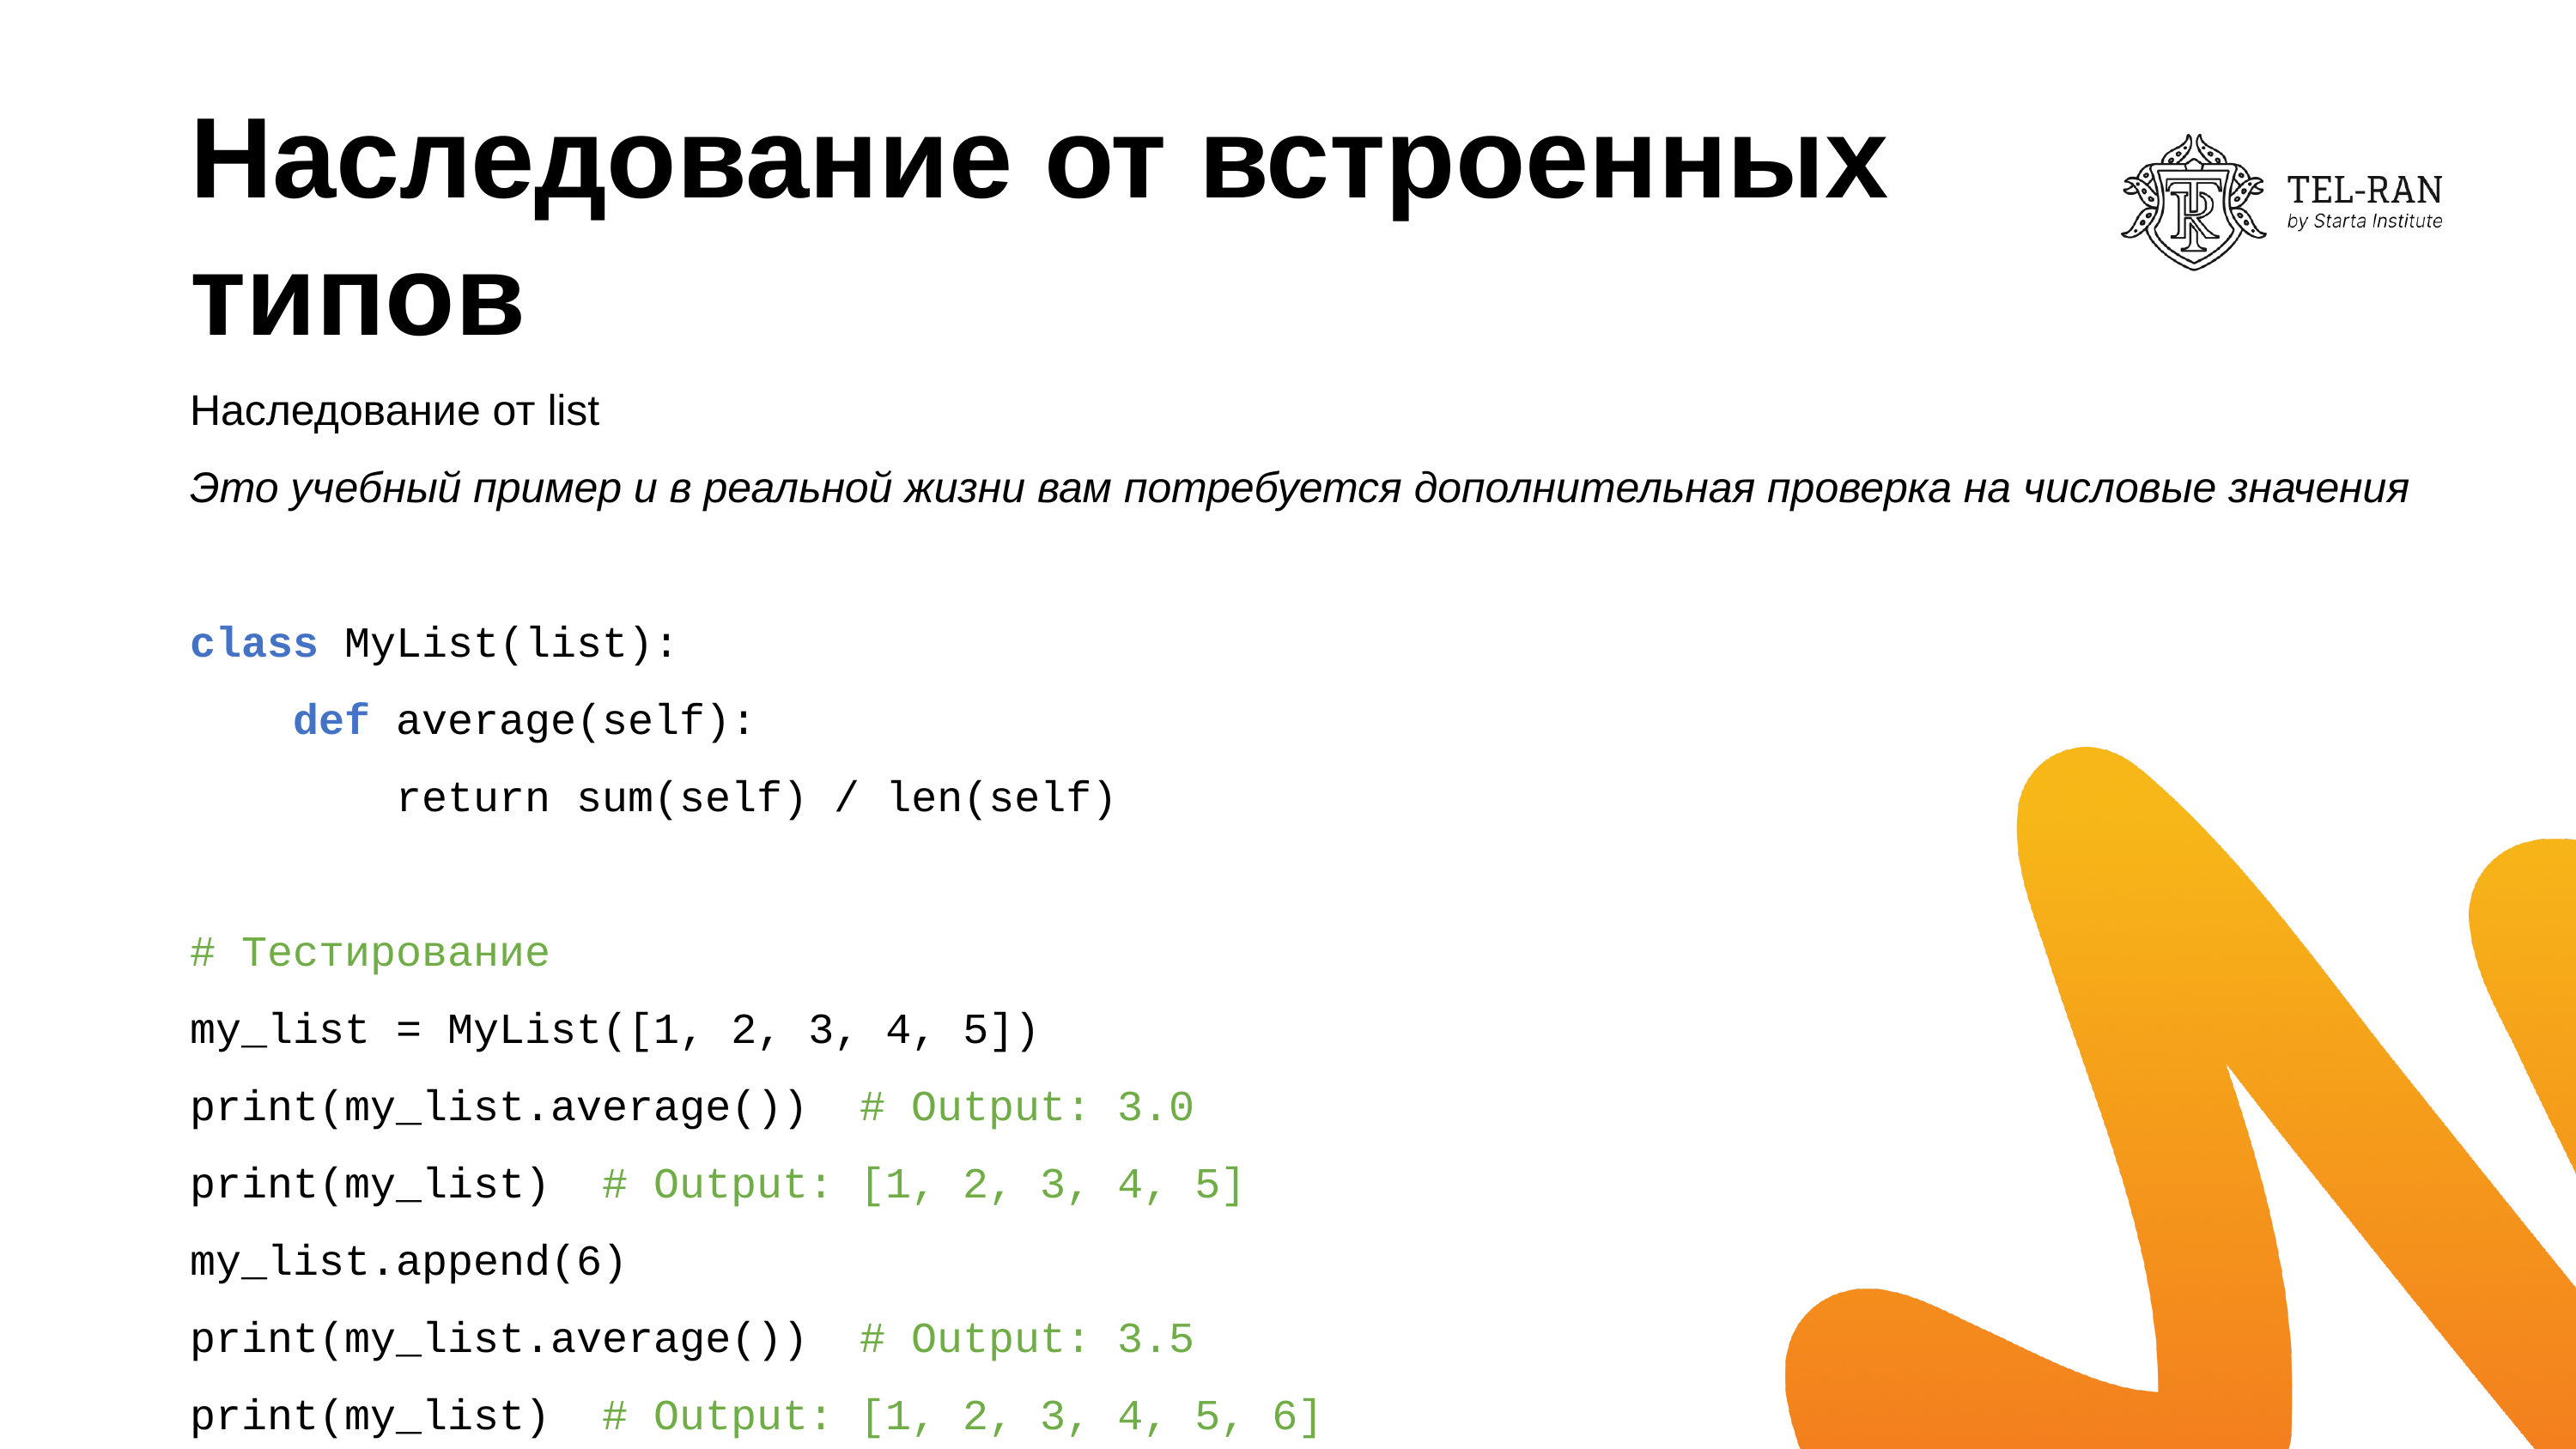

# Наследование от встроенных типов
Наследование от list
Это учебный пример и в реальной жизни вам потребуется дополнительная проверка на числовые значения

class MyList(list):
    def average(self):
        return sum(self) / len(self)

# Тестирование
my_list = MyList([1, 2, 3, 4, 5])
print(my_list.average())  # Output: 3.0
print(my_list)  # Output: [1, 2, 3, 4, 5]
my_list.append(6)
print(my_list.average())  # Output: 3.5
print(my_list)  # Output: [1, 2, 3, 4, 5, 6]